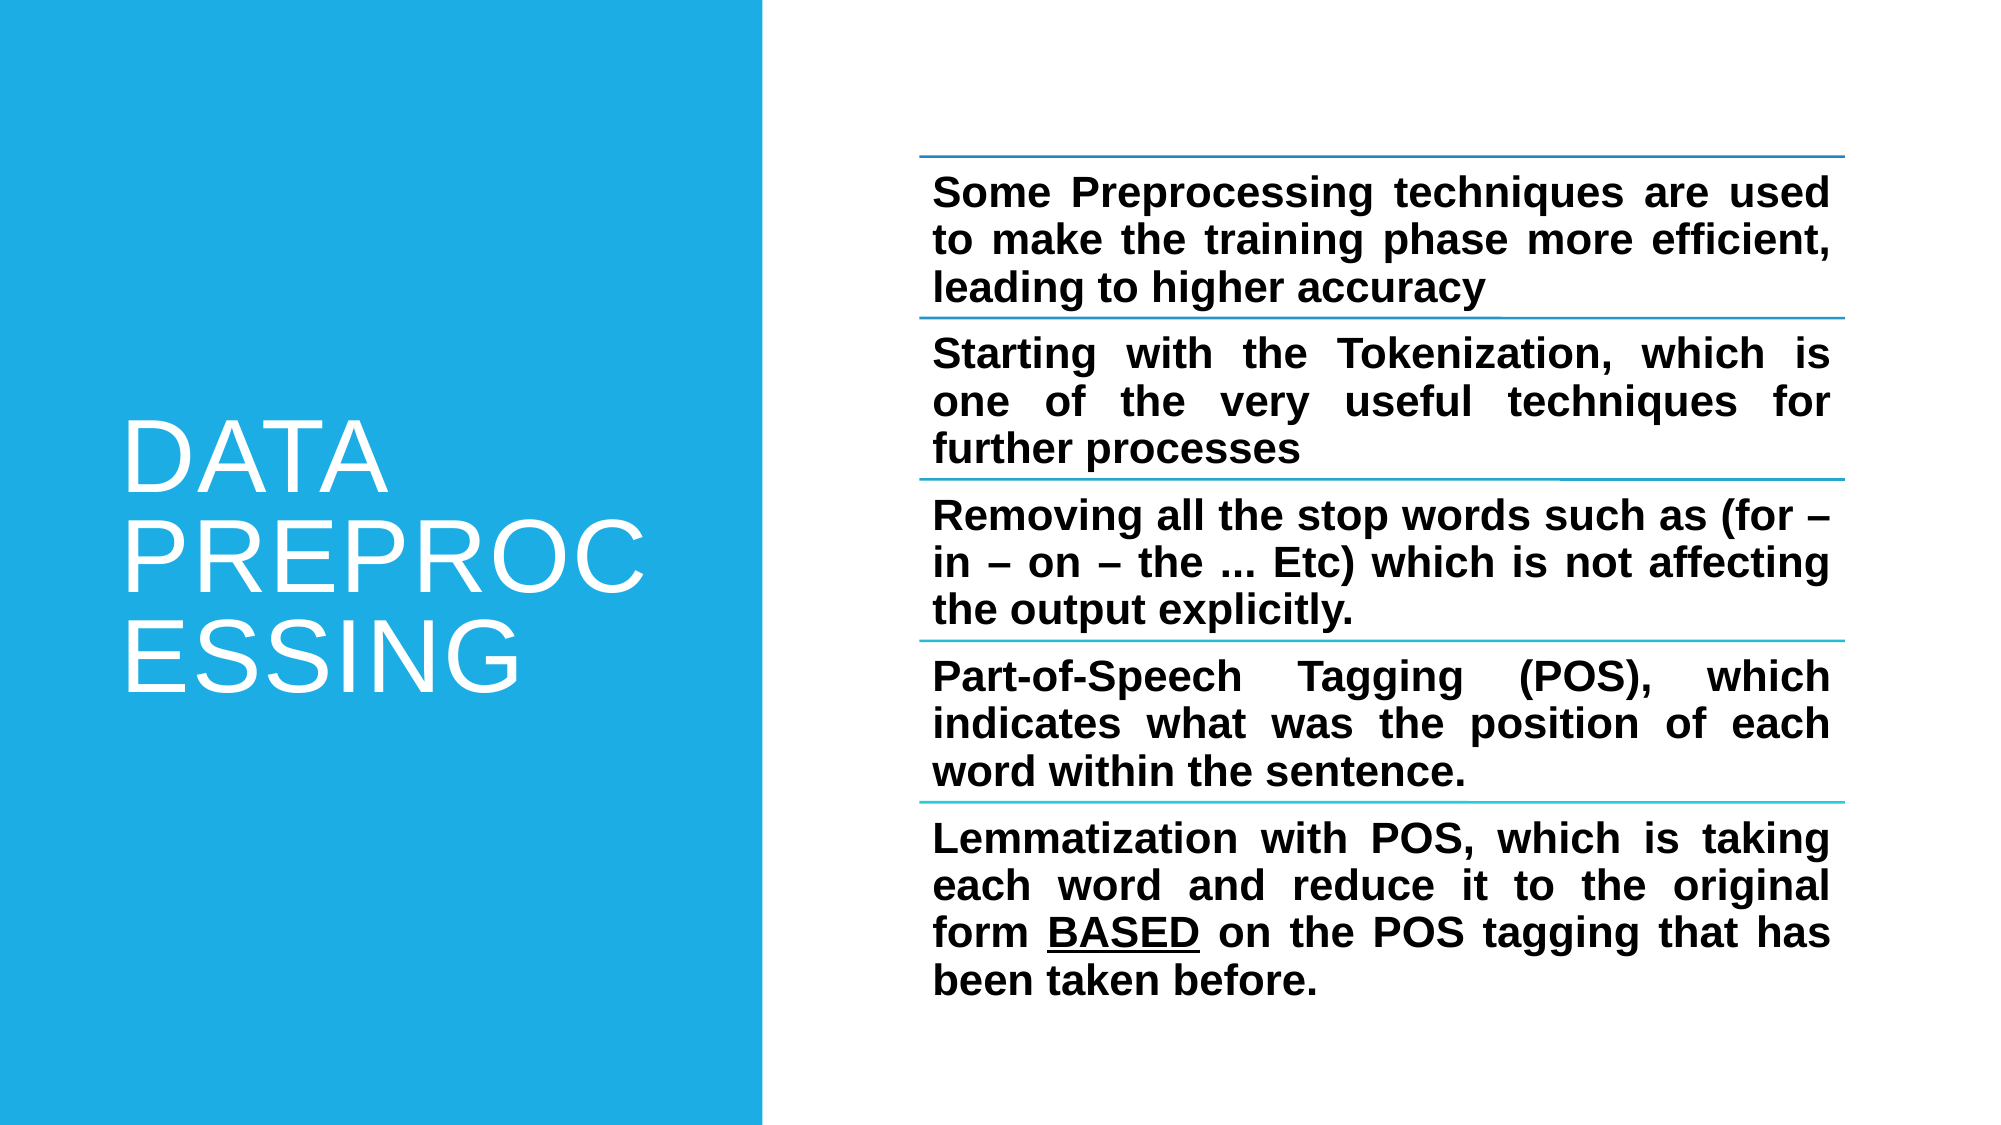

# Data Preprocessing
Some Preprocessing techniques are used to make the training phase more efficient, leading to higher accuracy
Starting with the Tokenization, which is one of the very useful techniques for further processes
Removing all the stop words such as (for – in – on – the ... Etc) which is not affecting the output explicitly.
Part-of-Speech Tagging (POS), which indicates what was the position of each word within the sentence.
Lemmatization with POS, which is taking each word and reduce it to the original form BASED on the POS tagging that has been taken before.